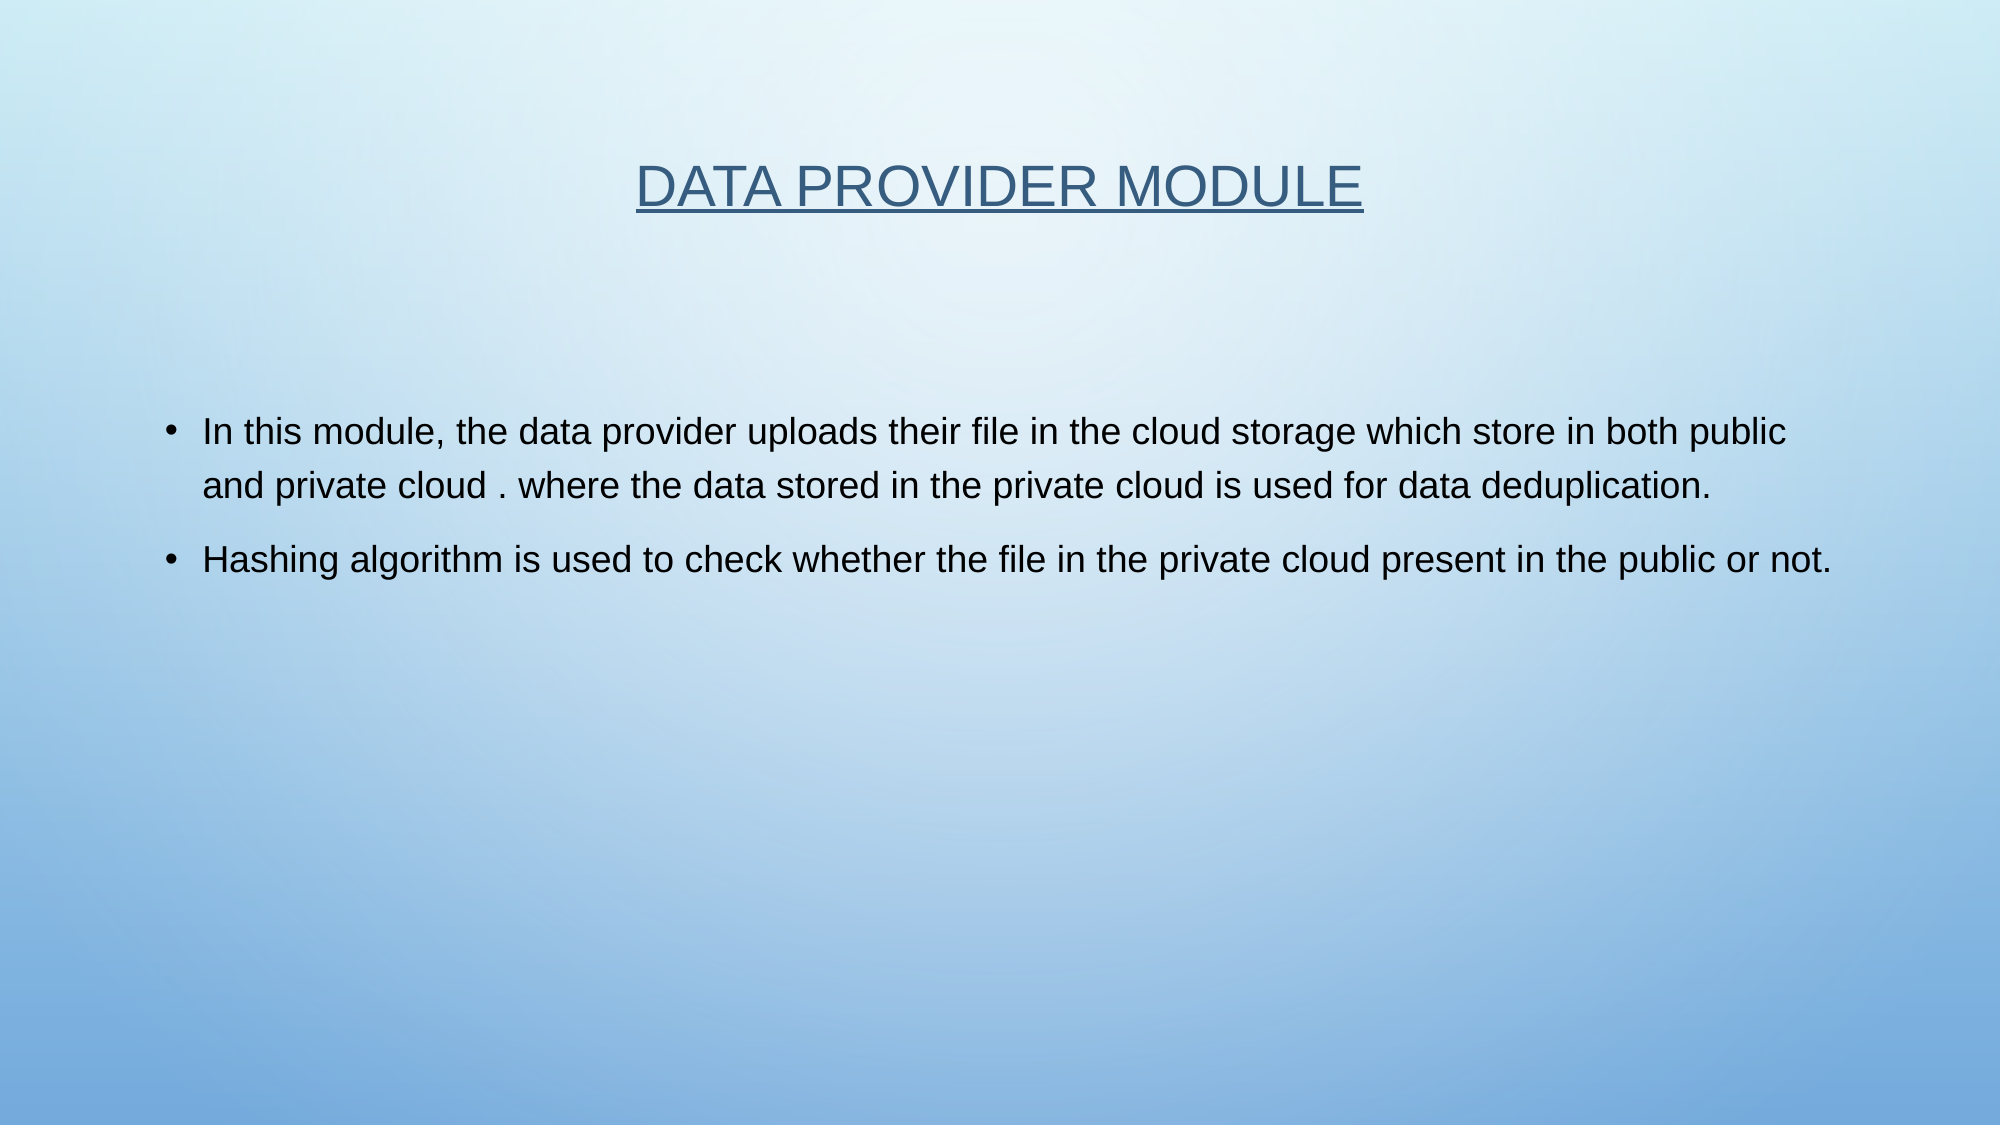

# DATA PROVIDER MODULE
In this module, the data provider uploads their file in the cloud storage which store in both public and private cloud . where the data stored in the private cloud is used for data deduplication.
Hashing algorithm is used to check whether the file in the private cloud present in the public or not.